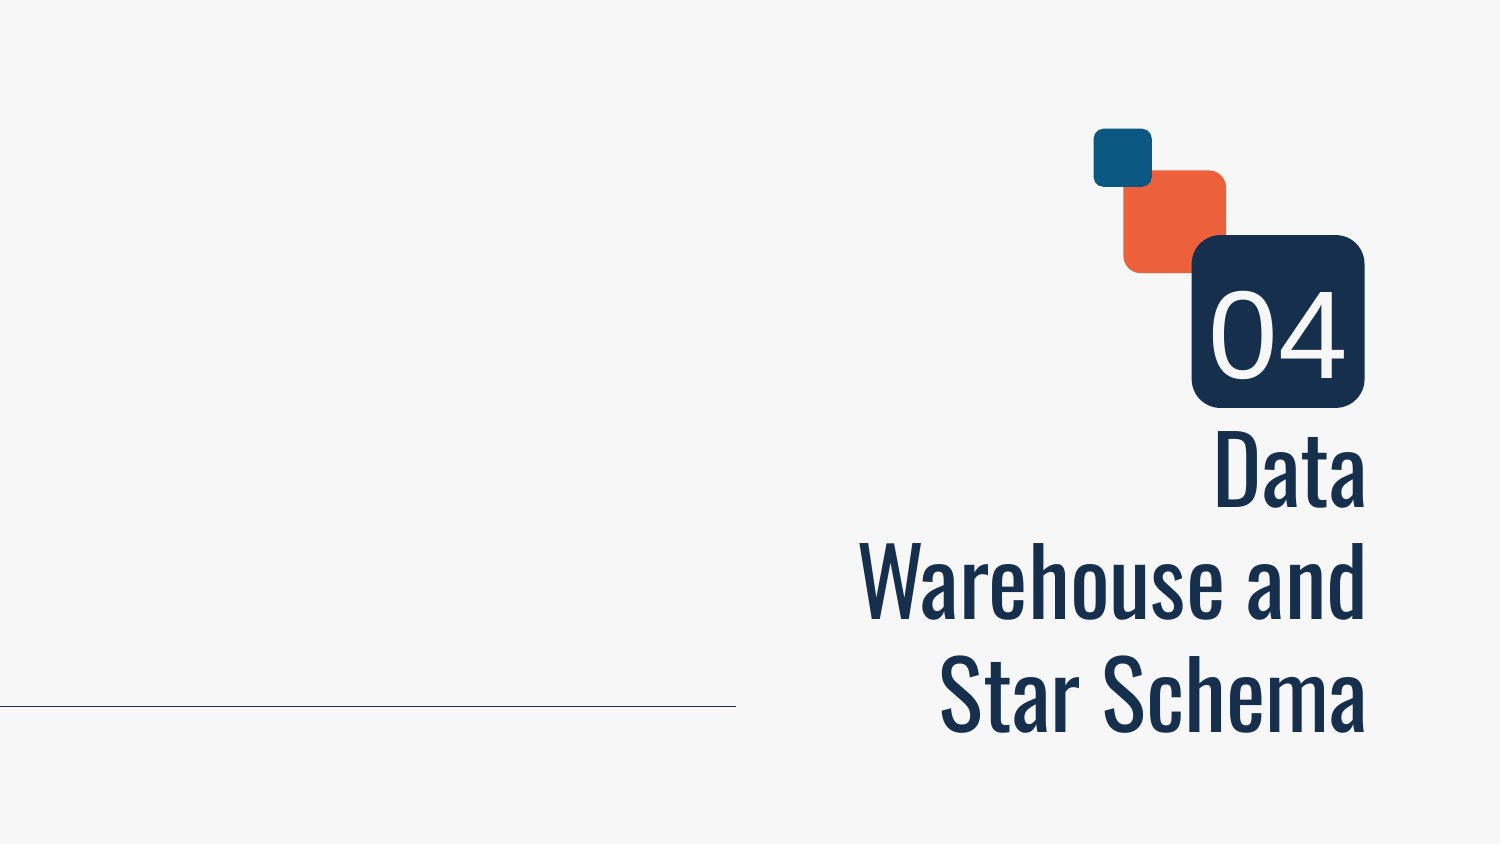

04
# Data Warehouse and Star Schema